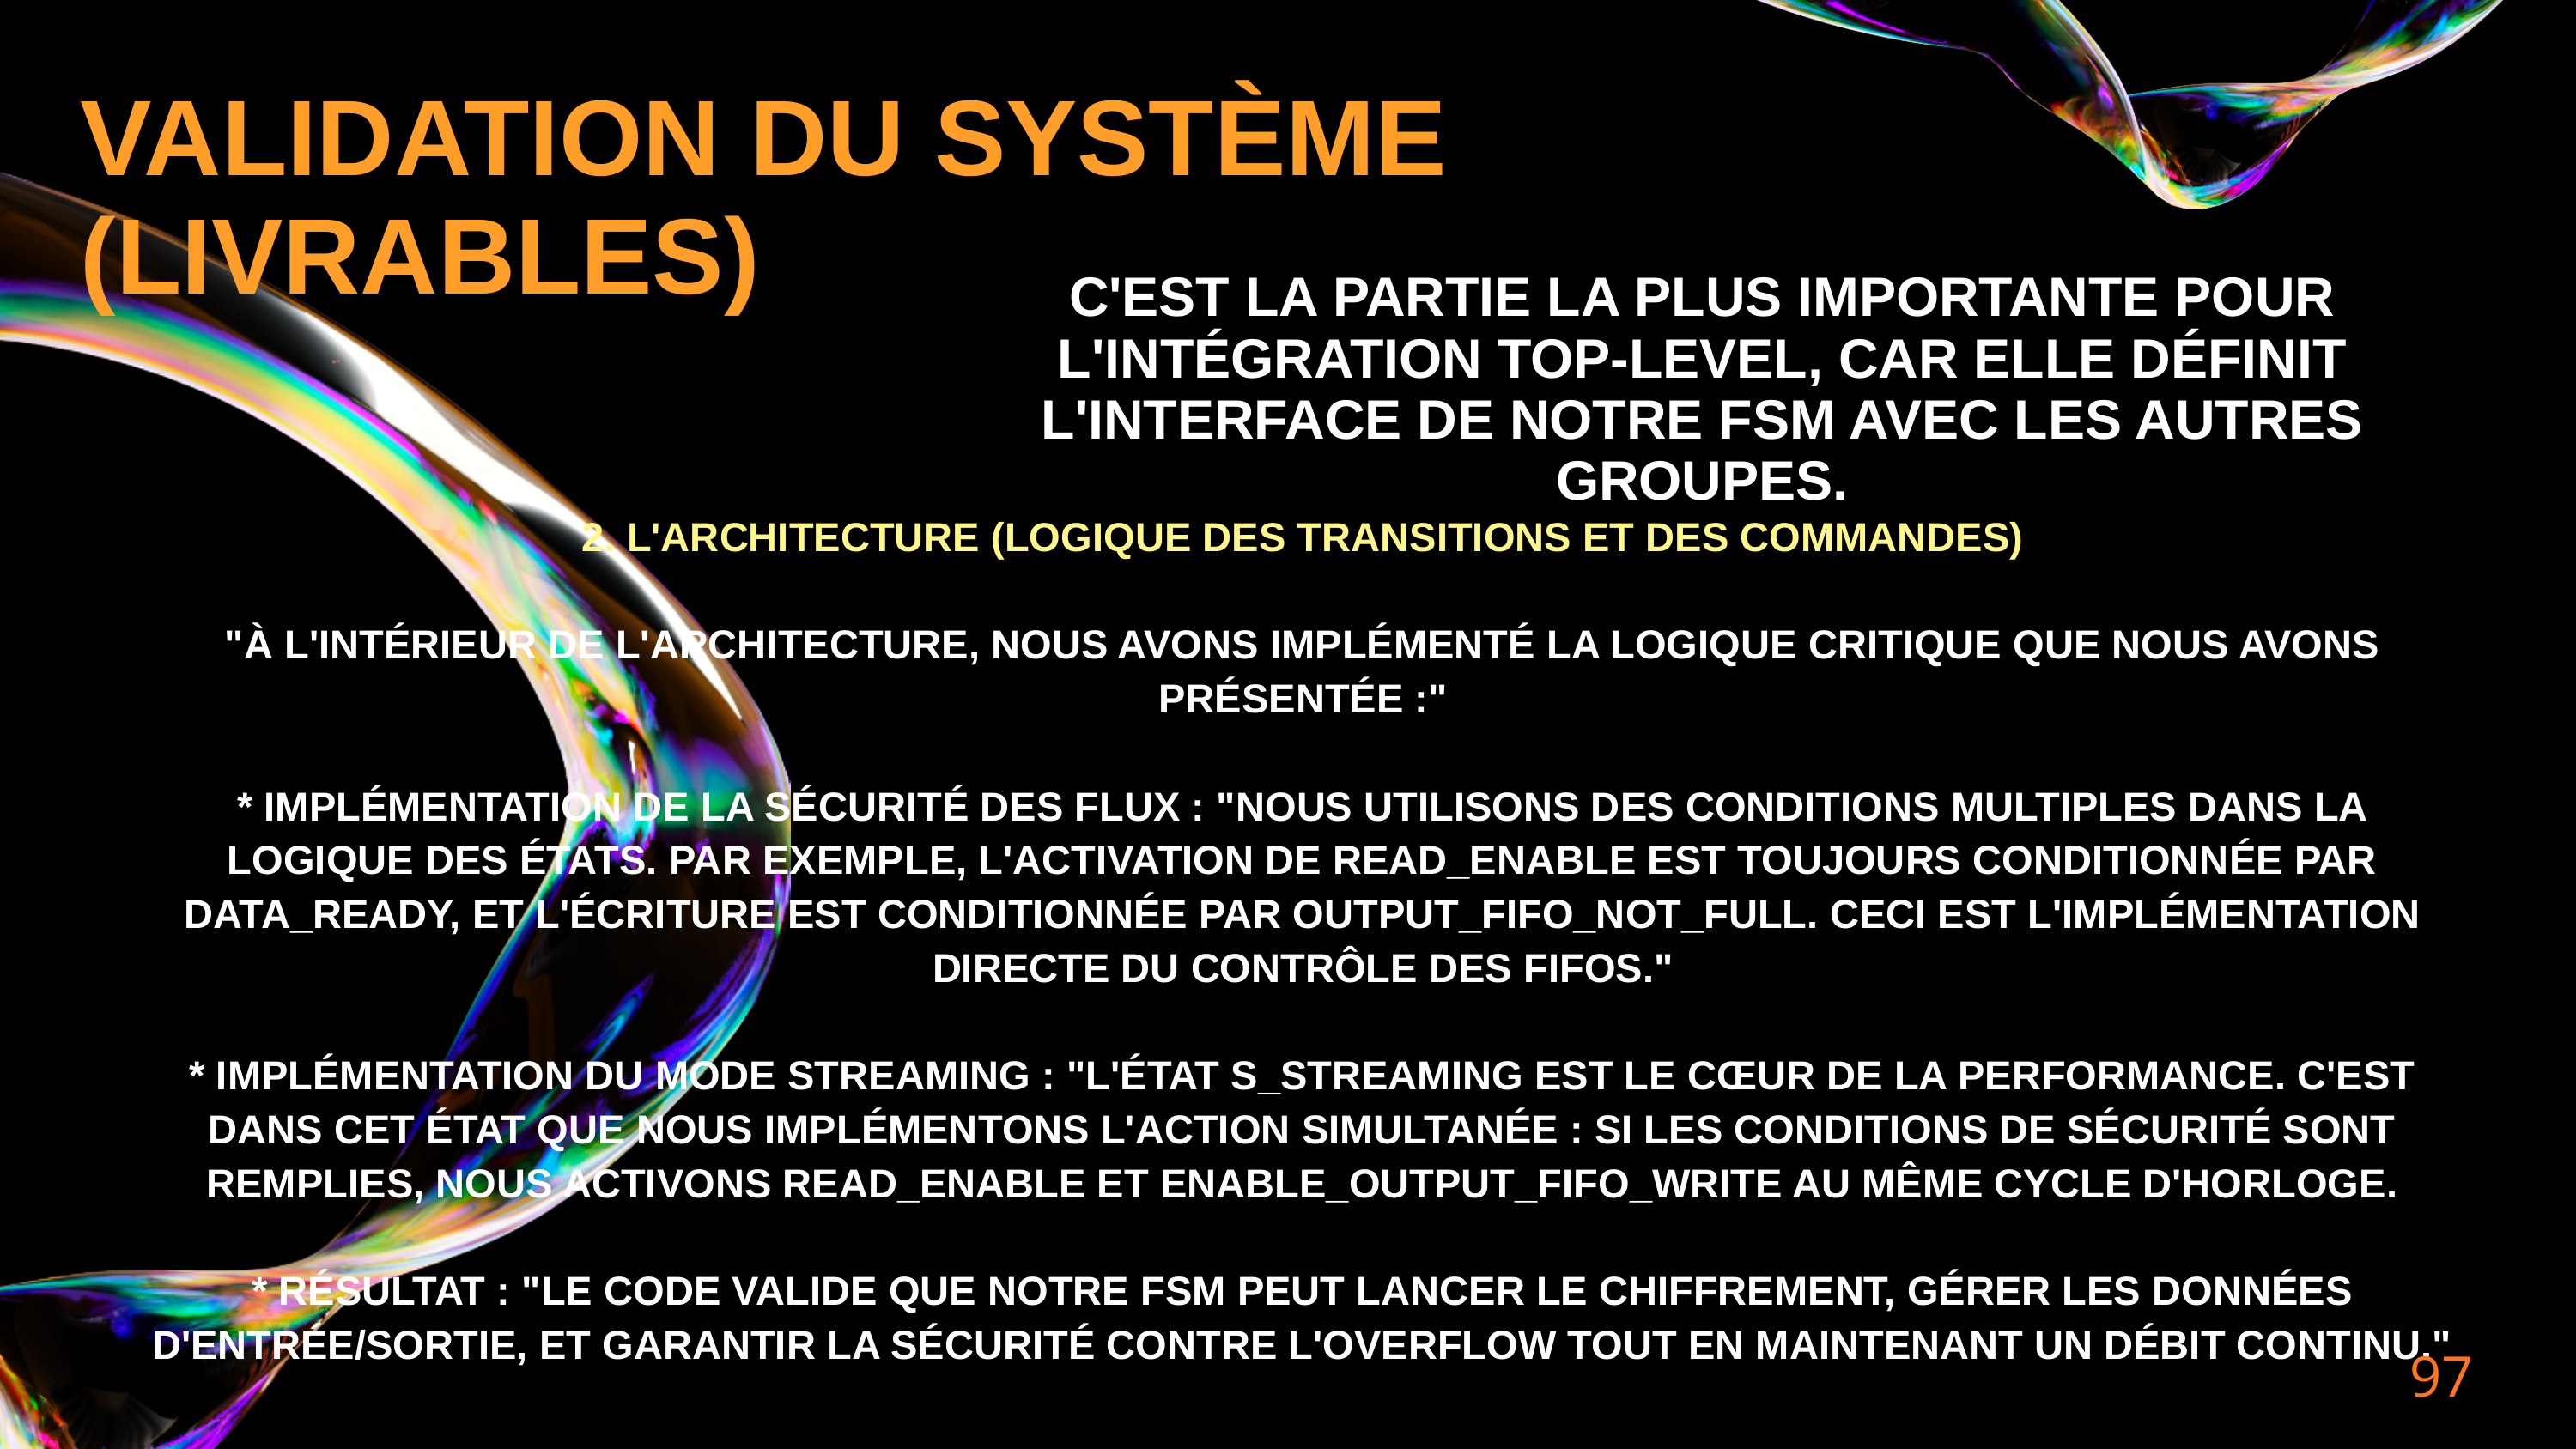

VALIDATION DU SYSTÈME (LIVRABLES)

C'EST LA PARTIE LA PLUS IMPORTANTE POUR L'INTÉGRATION TOP-LEVEL, CAR ELLE DÉFINIT L'INTERFACE DE NOTRE FSM AVEC LES AUTRES GROUPES.
2. L'ARCHITECTURE (LOGIQUE DES TRANSITIONS ET DES COMMANDES)

"À L'INTÉRIEUR DE L'ARCHITECTURE, NOUS AVONS IMPLÉMENTÉ LA LOGIQUE CRITIQUE QUE NOUS AVONS PRÉSENTÉE :"

* IMPLÉMENTATION DE LA SÉCURITÉ DES FLUX : "NOUS UTILISONS DES CONDITIONS MULTIPLES DANS LA LOGIQUE DES ÉTATS. PAR EXEMPLE, L'ACTIVATION DE READ_ENABLE EST TOUJOURS CONDITIONNÉE PAR DATA_READY, ET L'ÉCRITURE EST CONDITIONNÉE PAR OUTPUT_FIFO_NOT_FULL. CECI EST L'IMPLÉMENTATION DIRECTE DU CONTRÔLE DES FIFOS."

* IMPLÉMENTATION DU MODE STREAMING : "L'ÉTAT S_STREAMING EST LE CŒUR DE LA PERFORMANCE. C'EST DANS CET ÉTAT QUE NOUS IMPLÉMENTONS L'ACTION SIMULTANÉE : SI LES CONDITIONS DE SÉCURITÉ SONT REMPLIES, NOUS ACTIVONS READ_ENABLE ET ENABLE_OUTPUT_FIFO_WRITE AU MÊME CYCLE D'HORLOGE.

* RÉSULTAT : "LE CODE VALIDE QUE NOTRE FSM PEUT LANCER LE CHIFFREMENT, GÉRER LES DONNÉES D'ENTRÉE/SORTIE, ET GARANTIR LA SÉCURITÉ CONTRE L'OVERFLOW TOUT EN MAINTENANT UN DÉBIT CONTINU."

97